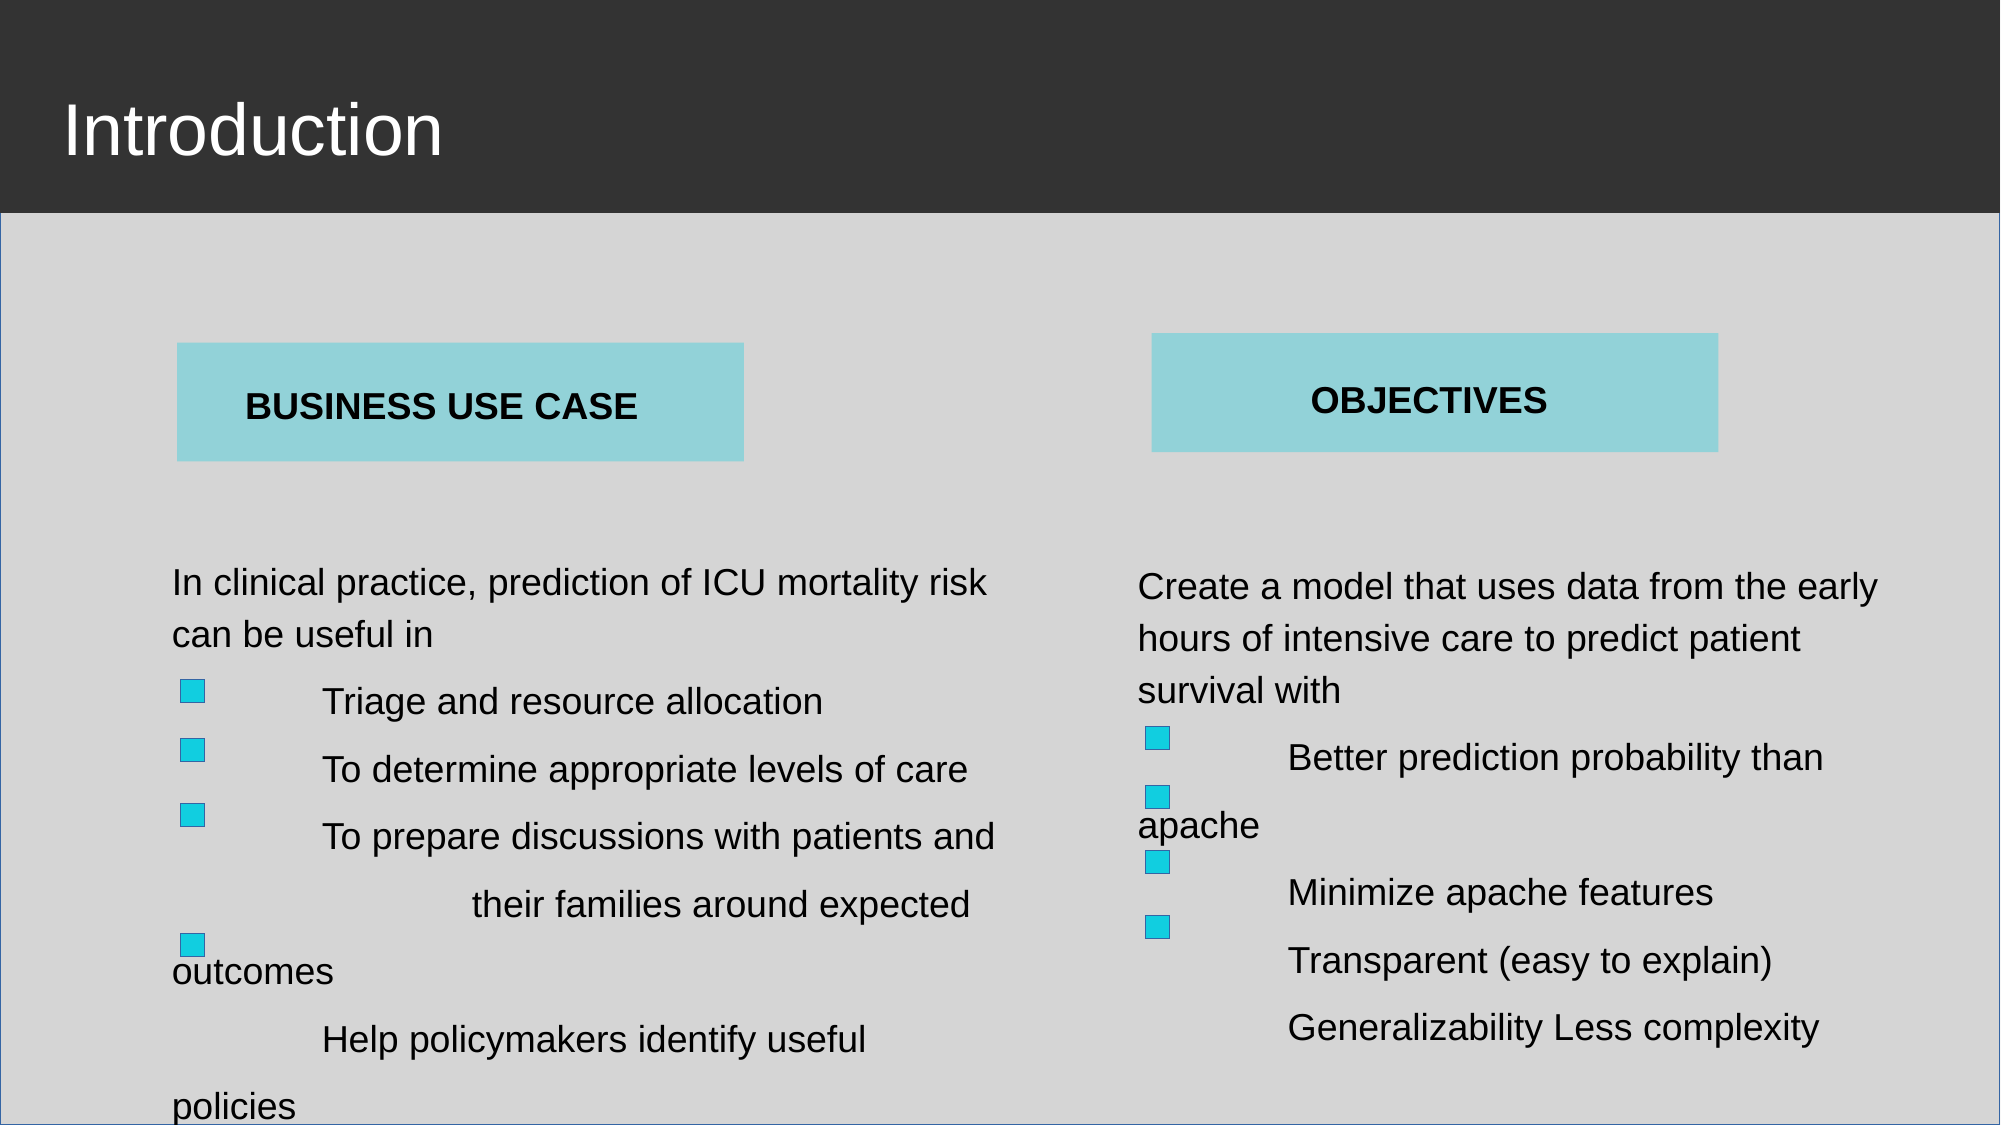

Introduction

OBJECTIVES
BUSINESS USE CASE

In clinical practice, prediction of ICU mortality risk can be useful in
	Triage and resource allocation
	To determine appropriate levels of care
	To prepare discussions with patients and 		their families around expected outcomes
	Help policymakers identify useful policies
Create a model that uses data from the early hours of intensive care to predict patient survival with
	Better prediction probability than apache
	Minimize apache features
	Transparent (easy to explain)
	Generalizability Less complexity